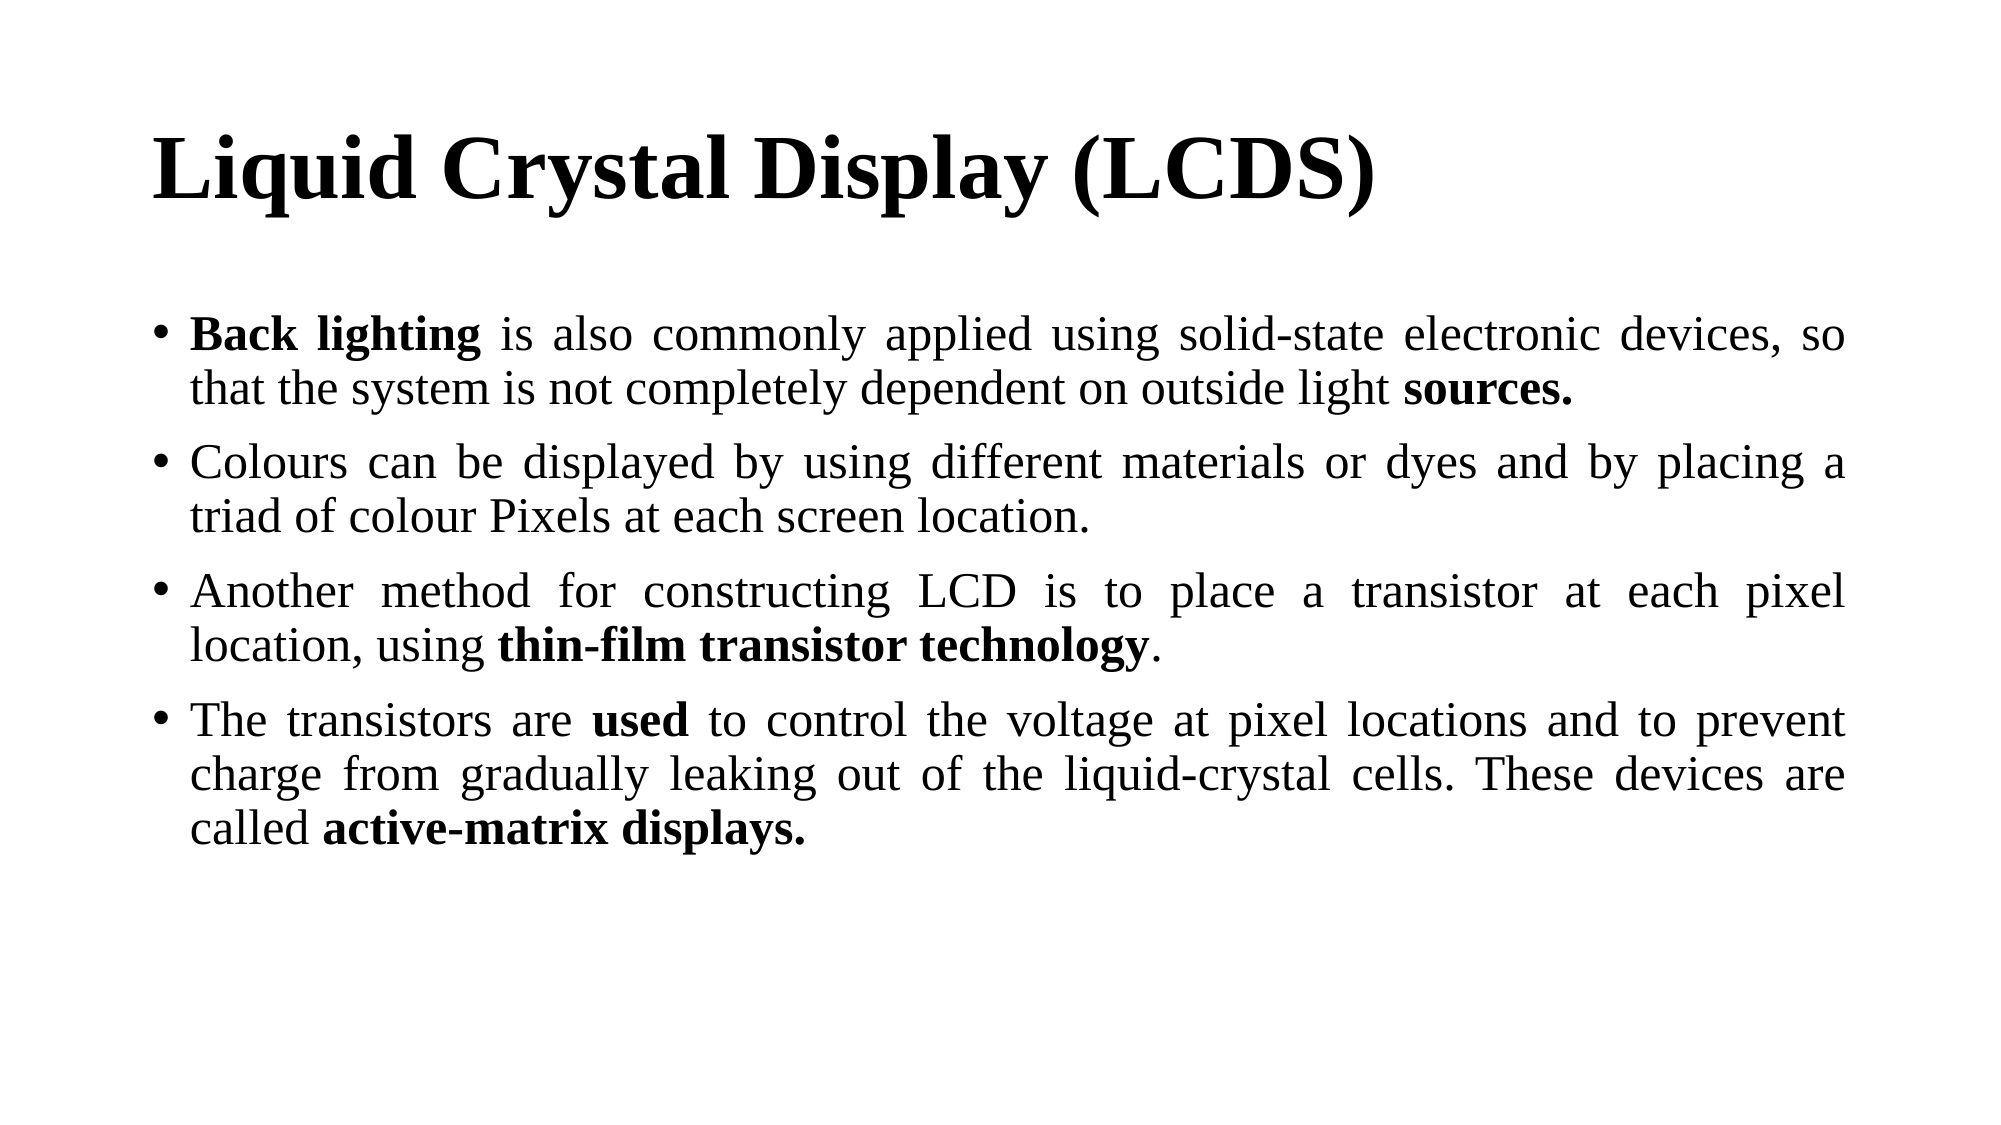

# Liquid Crystal Display (LCDS)
Back lighting is also commonly applied using solid-state electronic devices, so that the system is not completely dependent on outside light sources.
Colours can be displayed by using different materials or dyes and by placing a triad of colour Pixels at each screen location.
Another method for constructing LCD is to place a transistor at each pixel location, using thin-film transistor technology.
The transistors are used to control the voltage at pixel locations and to prevent charge from gradually leaking out of the liquid-crystal cells. These devices are called active-matrix displays.